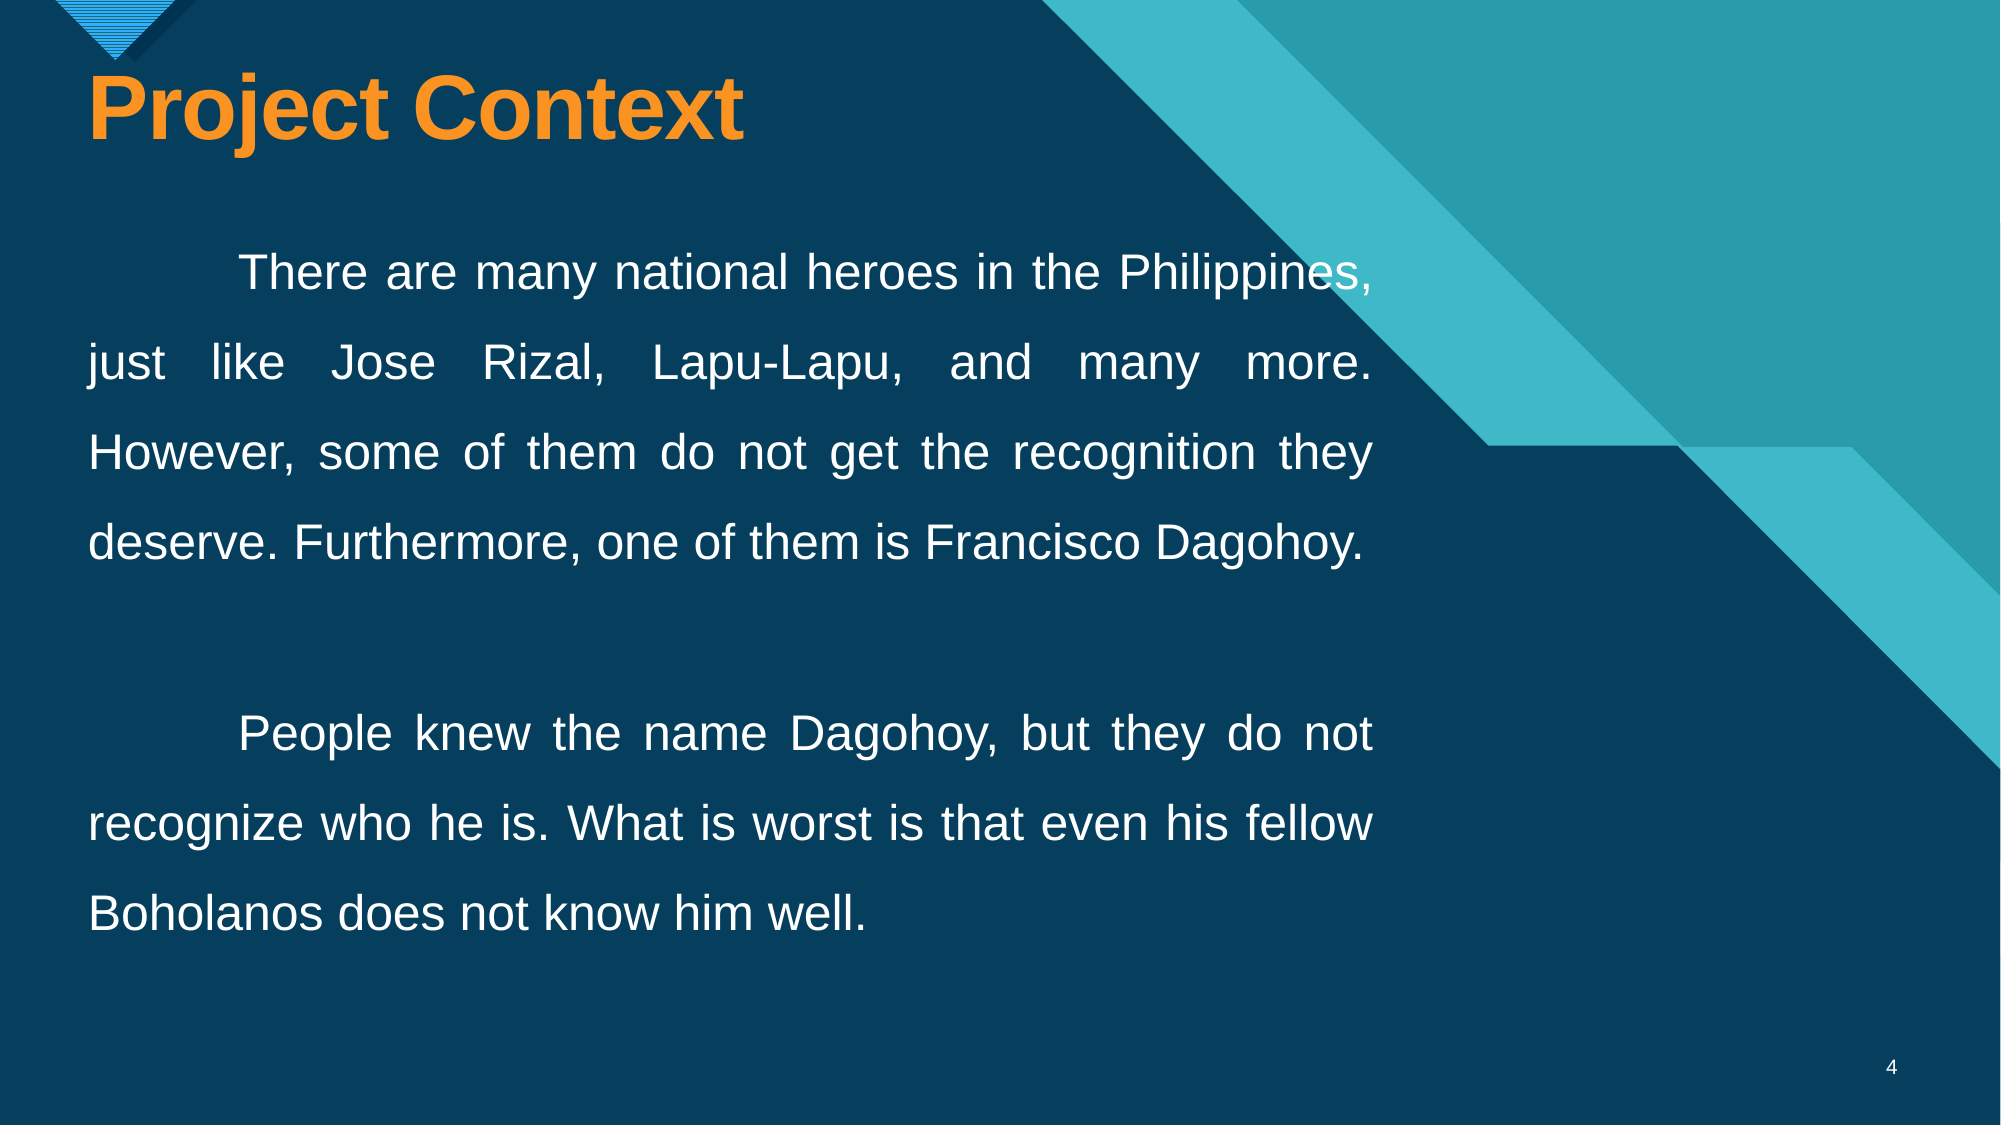

# Project Context
	There are many national heroes in the Philippines, just like Jose Rizal, Lapu-Lapu, and many more. However, some of them do not get the recognition they deserve. Furthermore, one of them is Francisco Dagohoy.

	People knew the name Dagohoy, but they do not recognize who he is. What is worst is that even his fellow Boholanos does not know him well.
4